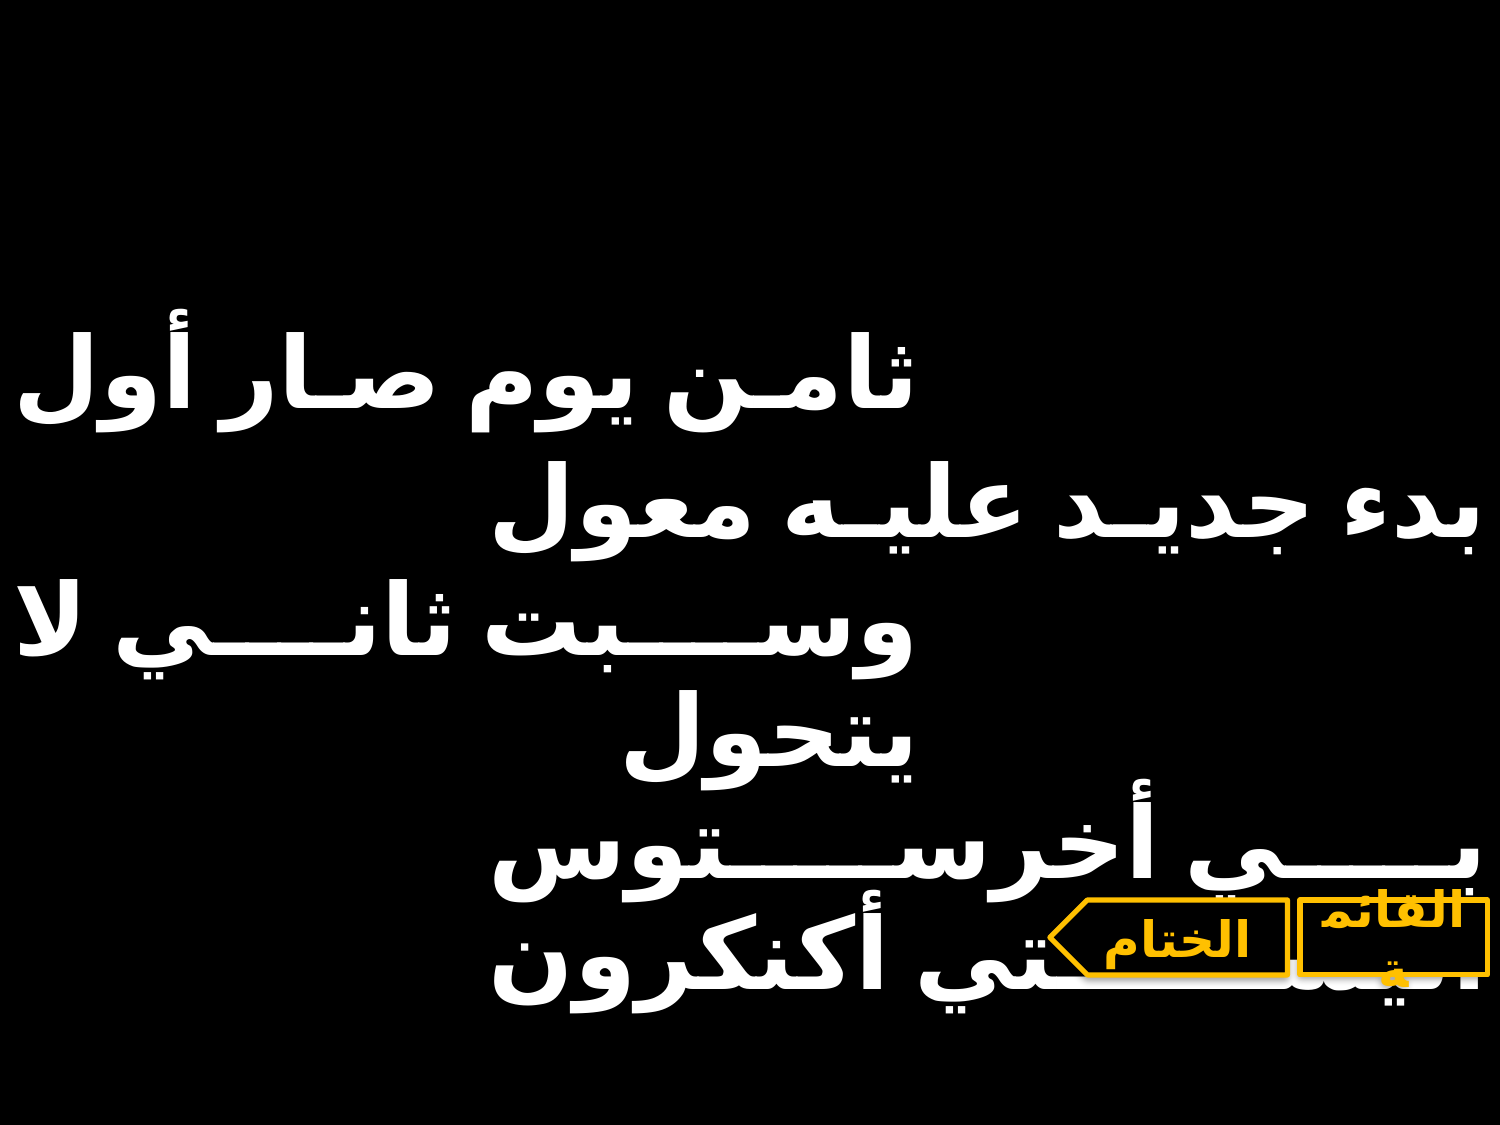

| ثامن يوم صار أول |  |  |
| --- | --- | --- |
|  | بدء جديد عليه معول |  |
| وسبت ثاني لا يتحول |  |  |
|  | بي أخرستوس انيستي أكنكرون |  |
الختام
القائمة